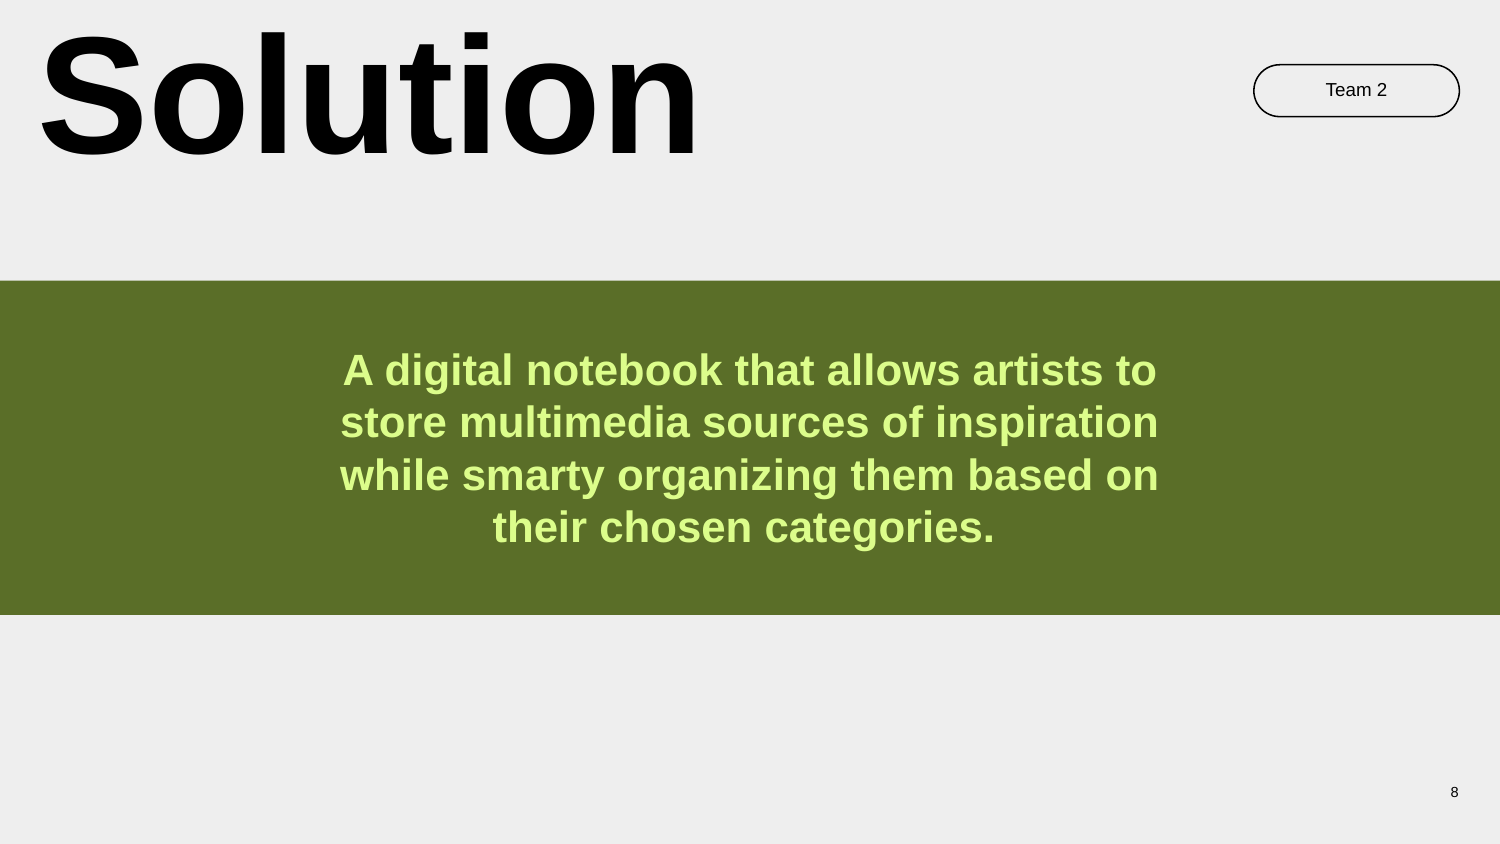

# Solution
Team 2

A digital notebook that allows artists to store multimedia sources of inspiration while smarty organizing them based on their chosen categories.